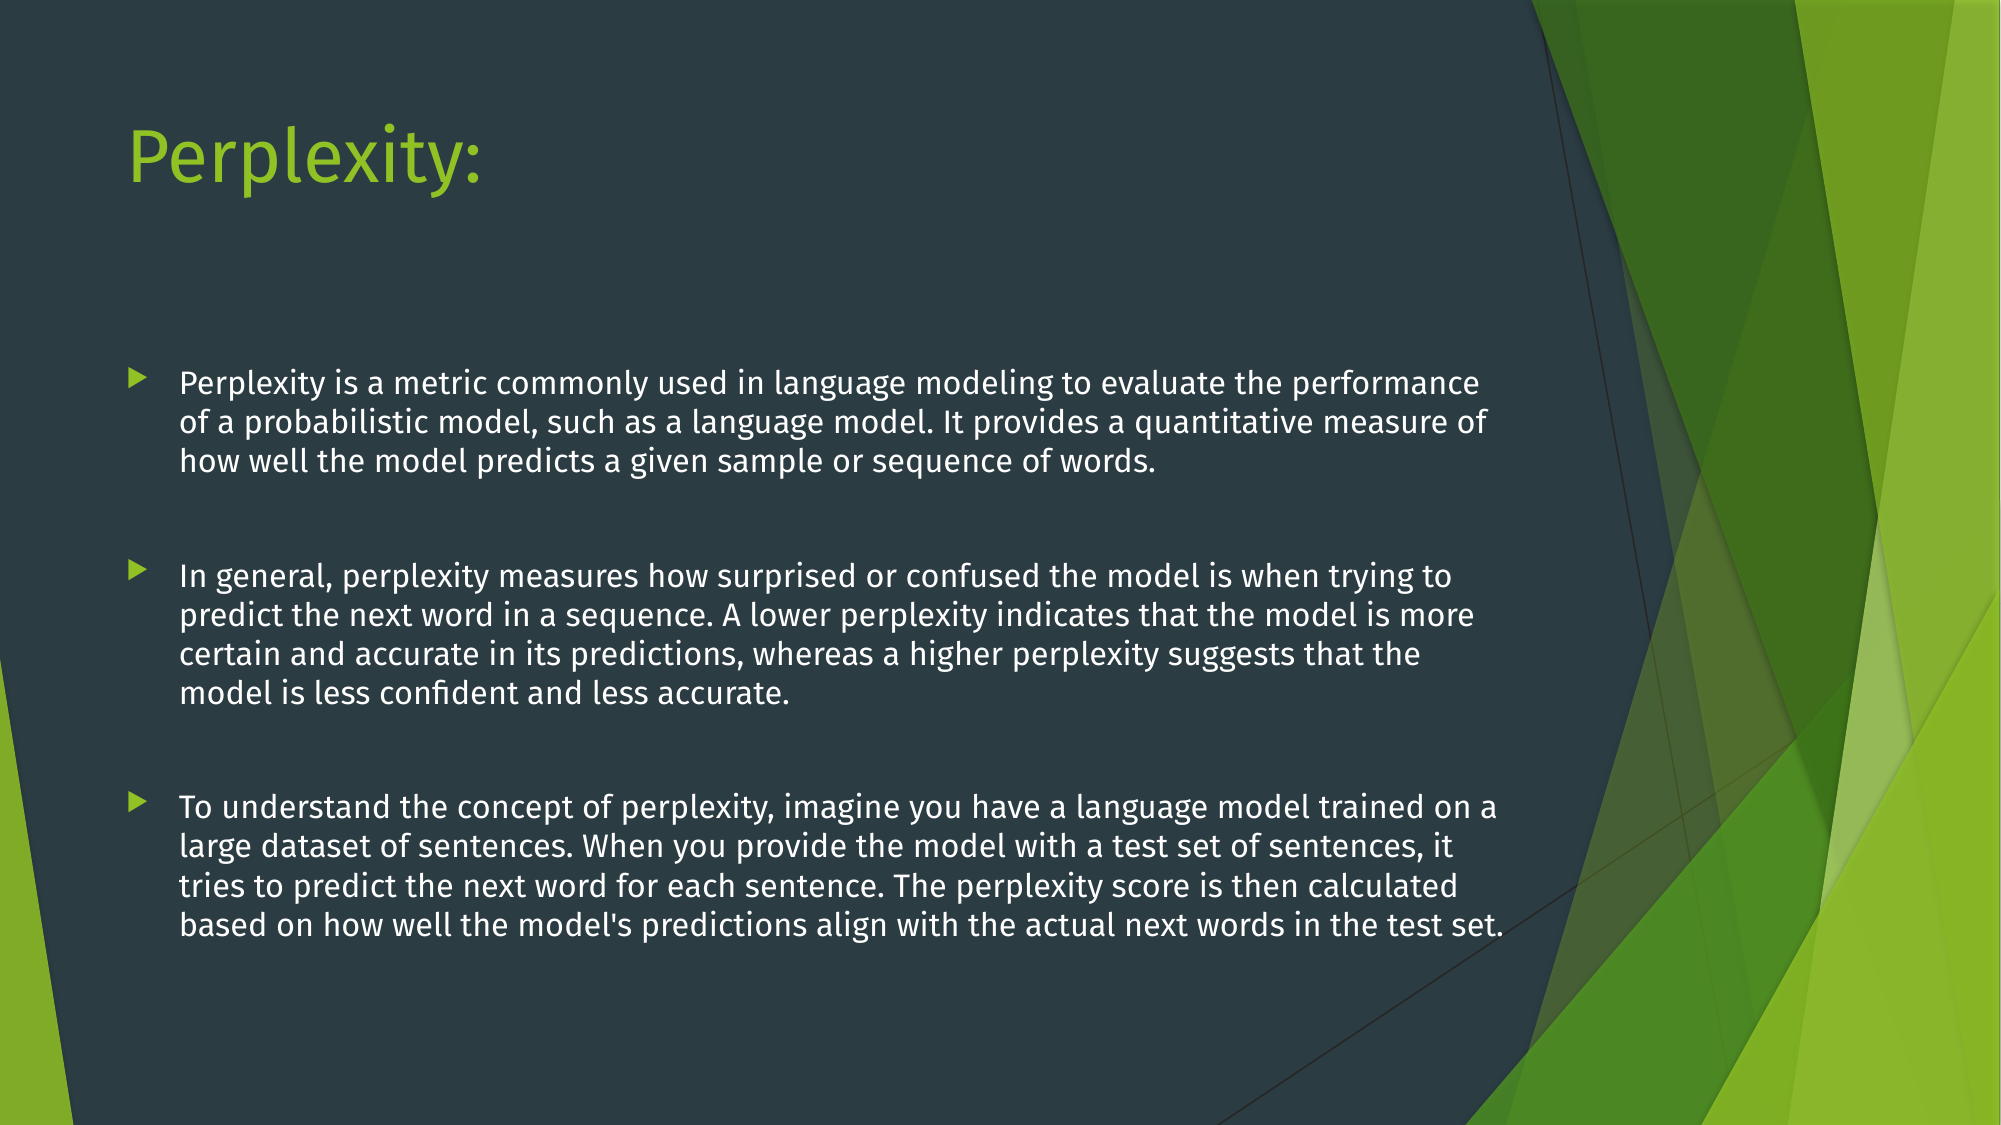

# Perplexity:
Perplexity is a metric commonly used in language modeling to evaluate the performance of a probabilistic model, such as a language model. It provides a quantitative measure of how well the model predicts a given sample or sequence of words.

In general, perplexity measures how surprised or confused the model is when trying to predict the next word in a sequence. A lower perplexity indicates that the model is more certain and accurate in its predictions, whereas a higher perplexity suggests that the model is less confident and less accurate.

To understand the concept of perplexity, imagine you have a language model trained on a large dataset of sentences. When you provide the model with a test set of sentences, it tries to predict the next word for each sentence. The perplexity score is then calculated based on how well the model's predictions align with the actual next words in the test set.